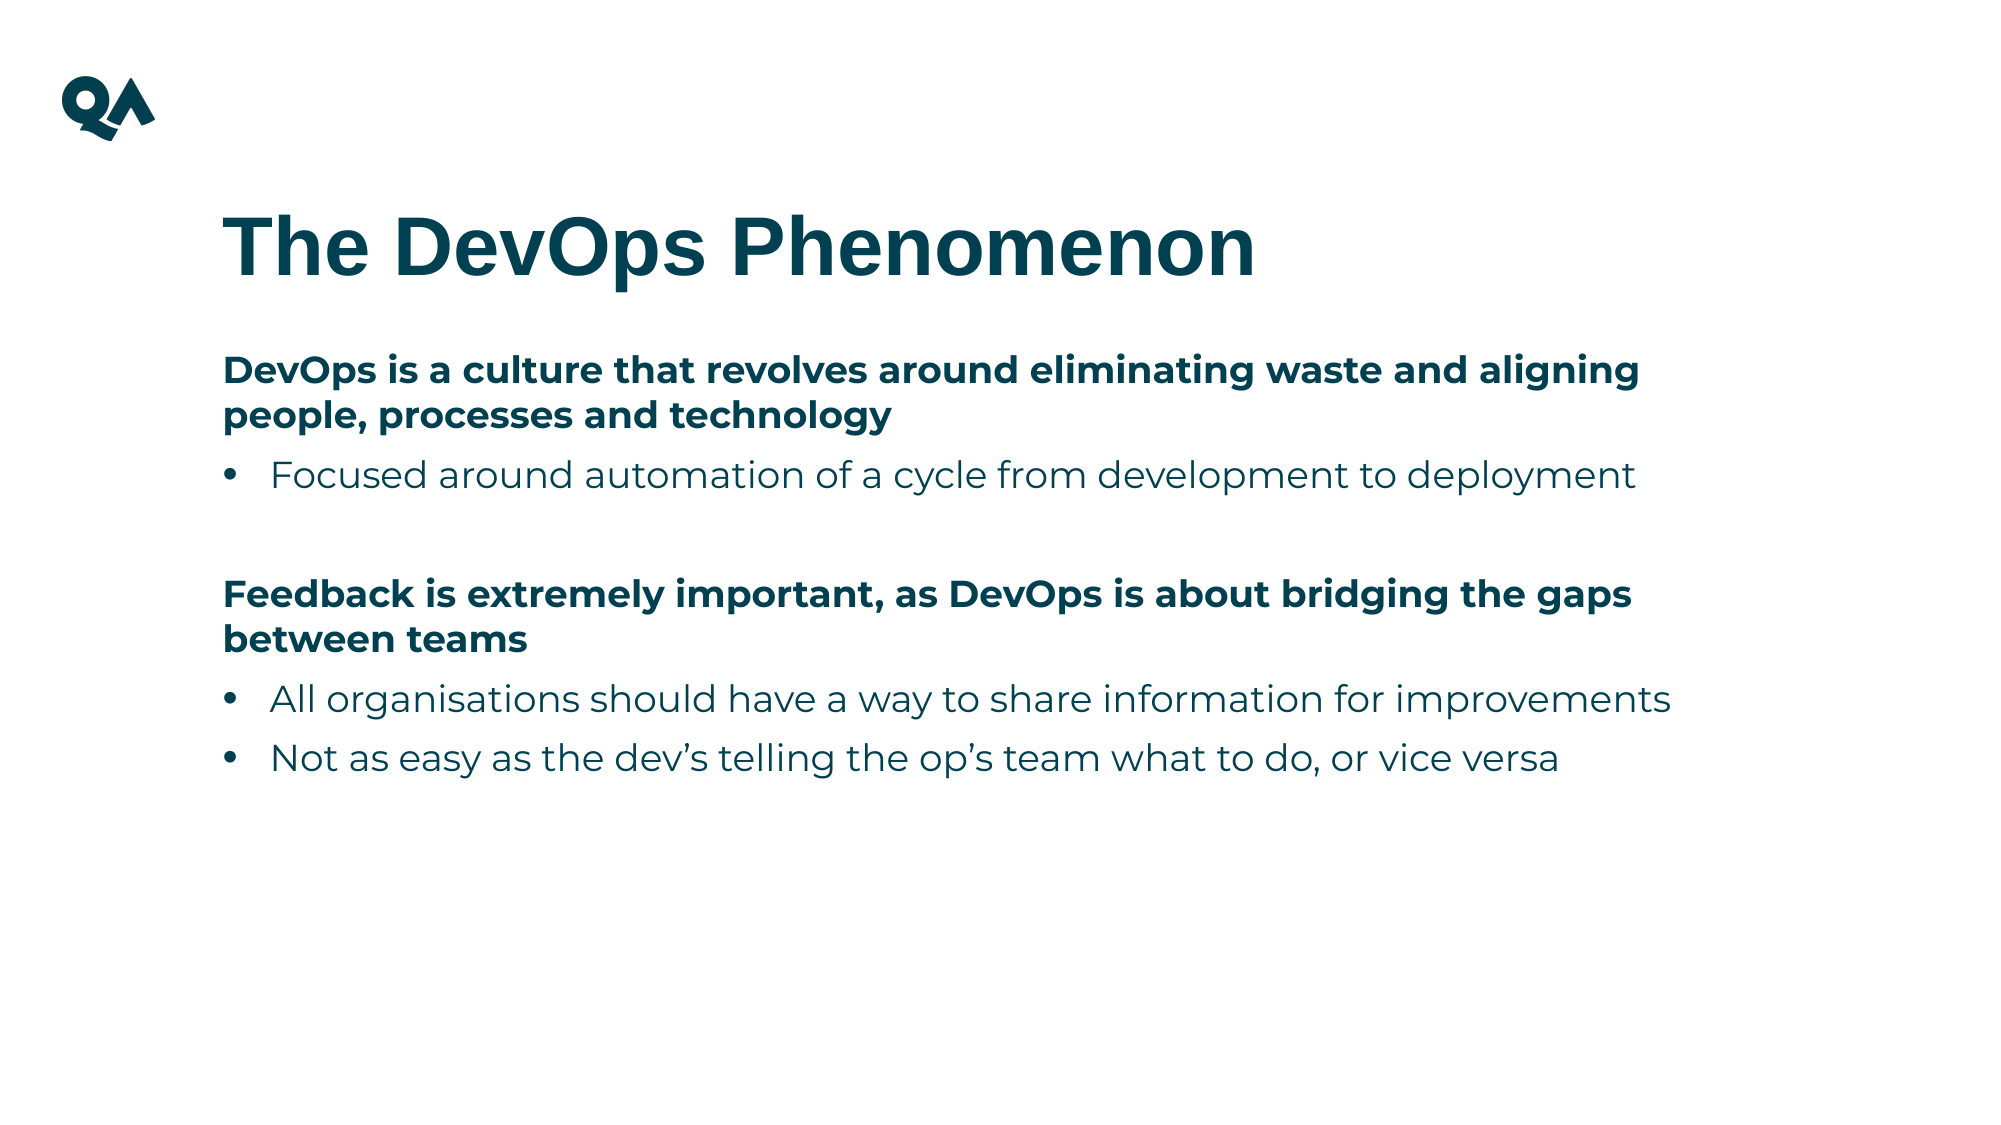

The DevOps Phenomenon
DevOps is a culture that revolves around eliminating waste and aligning people, processes and technology
Focused around automation of a cycle from development to deployment

Feedback is extremely important, as DevOps is about bridging the gaps between teams
All organisations should have a way to share information for improvements
Not as easy as the dev’s telling the op’s team what to do, or vice versa